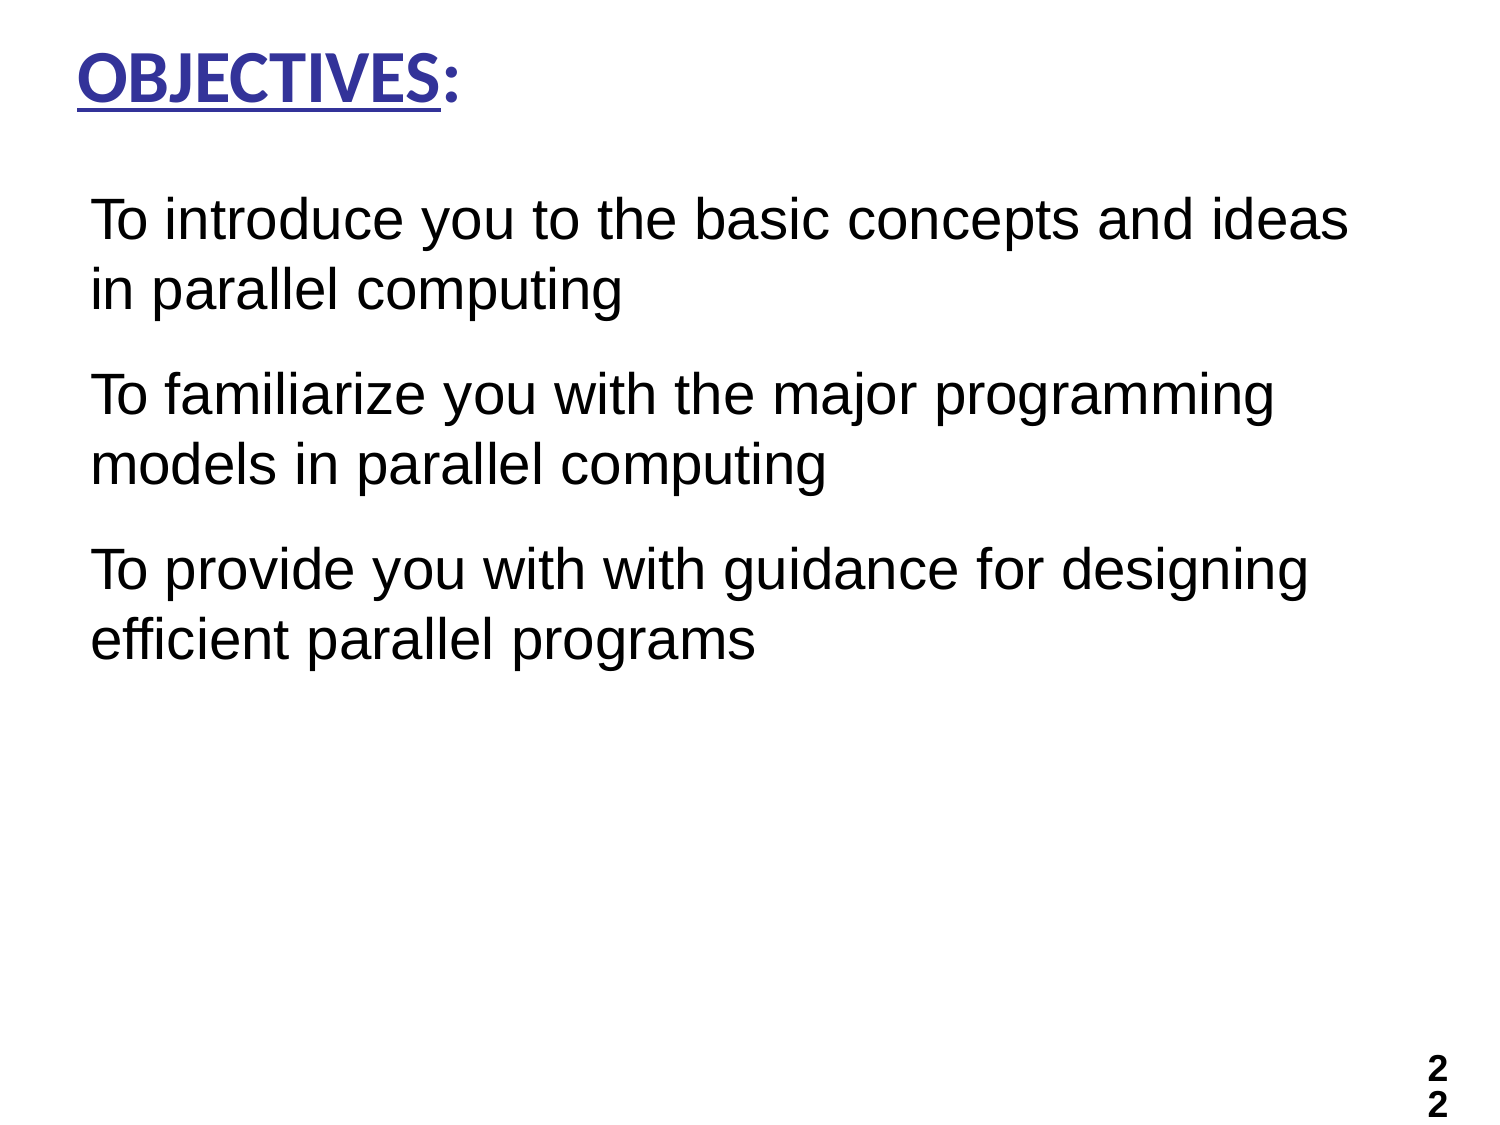

# OBJECTIVES:
To introduce you to the basic concepts and ideas in parallel computing
To familiarize you with the major programming models in parallel computing
To provide you with with guidance for designing efficient parallel programs
22
Unit-1/ Parallel Computing